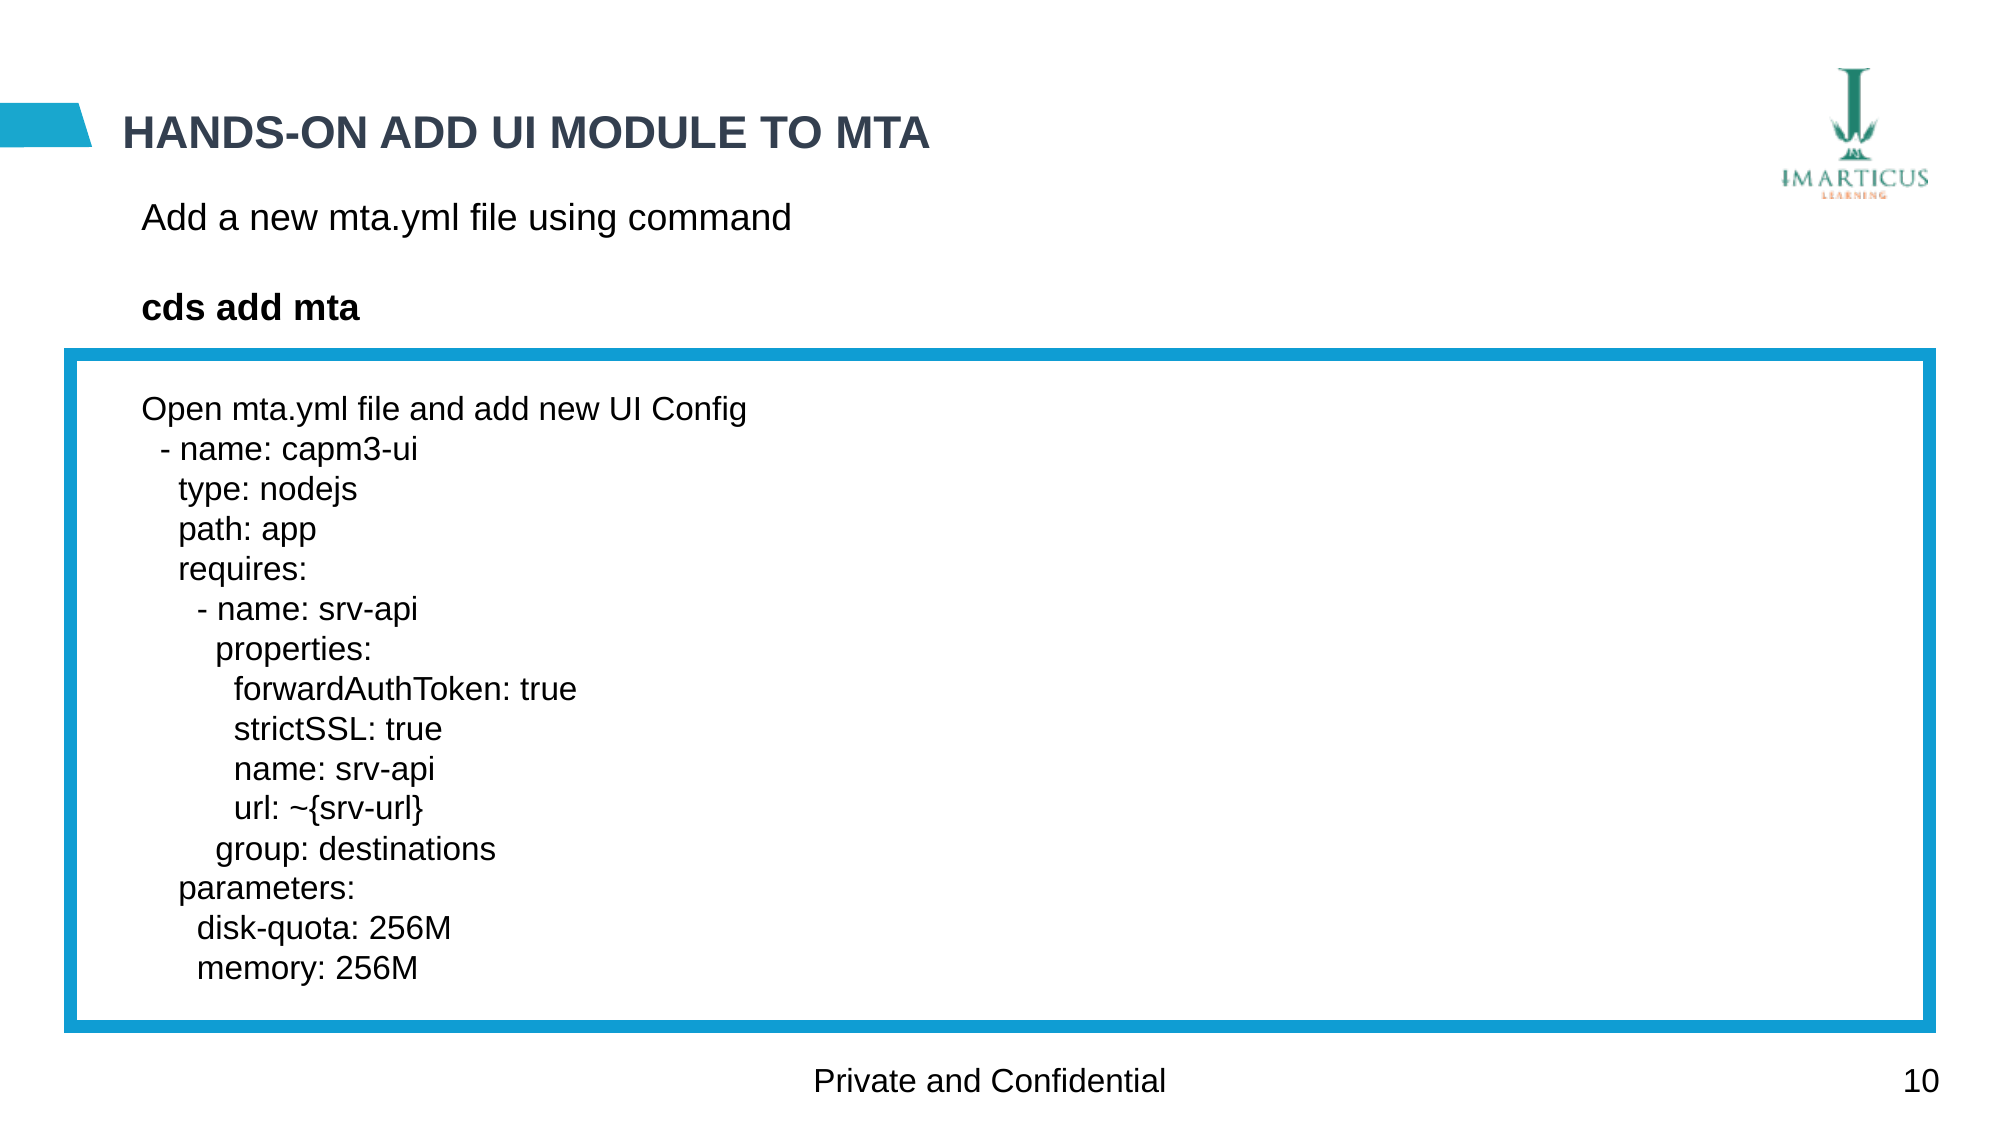

# HANDS-ON ADD UI MODULE TO MTA
Add a new mta.yml file using command

cds add mta

Open mta.yml file and add new UI Config
  - name: capm3-ui
    type: nodejs
    path: app
    requires:
      - name: srv-api
        properties:
          forwardAuthToken: true
          strictSSL: true
          name: srv-api
          url: ~{srv-url}
        group: destinations
    parameters:
      disk-quota: 256M
      memory: 256M